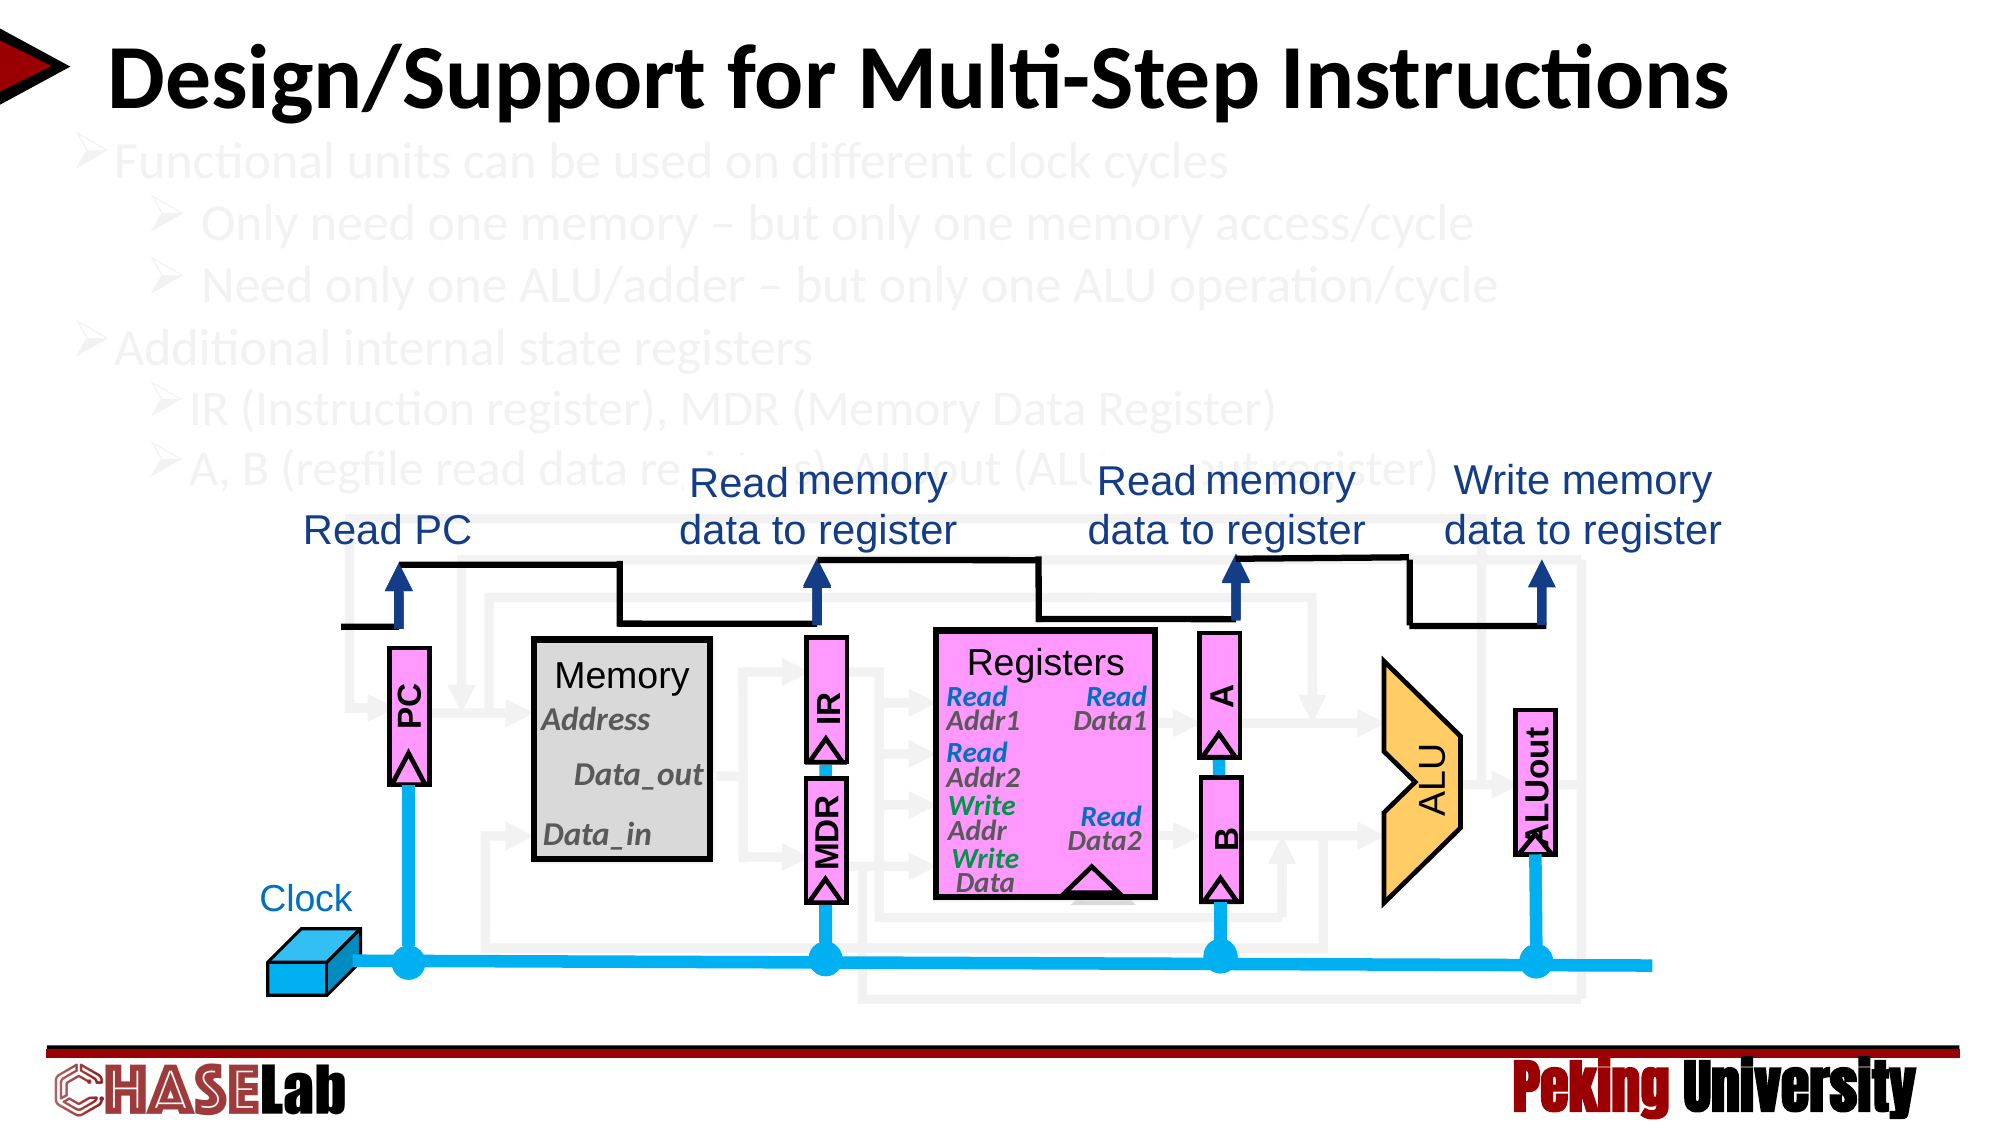

# Design/Support for Multi-Step Instructions
Functional units can be used on different clock cycles
 Only need one memory – but only one memory access/cycle
 Need only one ALU/adder – but only one ALU operation/cycle
Additional internal state registers
IR (Instruction register), MDR (Memory Data Register)
A, B (regfile read data registers), ALUout (ALU output register)

Registers
Read
Addr1
Read
Data1
Read
Addr2
Write Addr
Read
Data2
Write Data

Memory
Address
Data_out
Data_in

ALU

Write memory data to register
Write memory data to register
Write memory data to register
Read
Read
Read PC

Registers
Read
Addr1
Read
Data1
Read
Addr2
Write Addr
Read
Data2
Write Data

A

IR

Memory

PC

Address

ALUout

Data_out
ALU

B

    MDR

Data_in

Clock